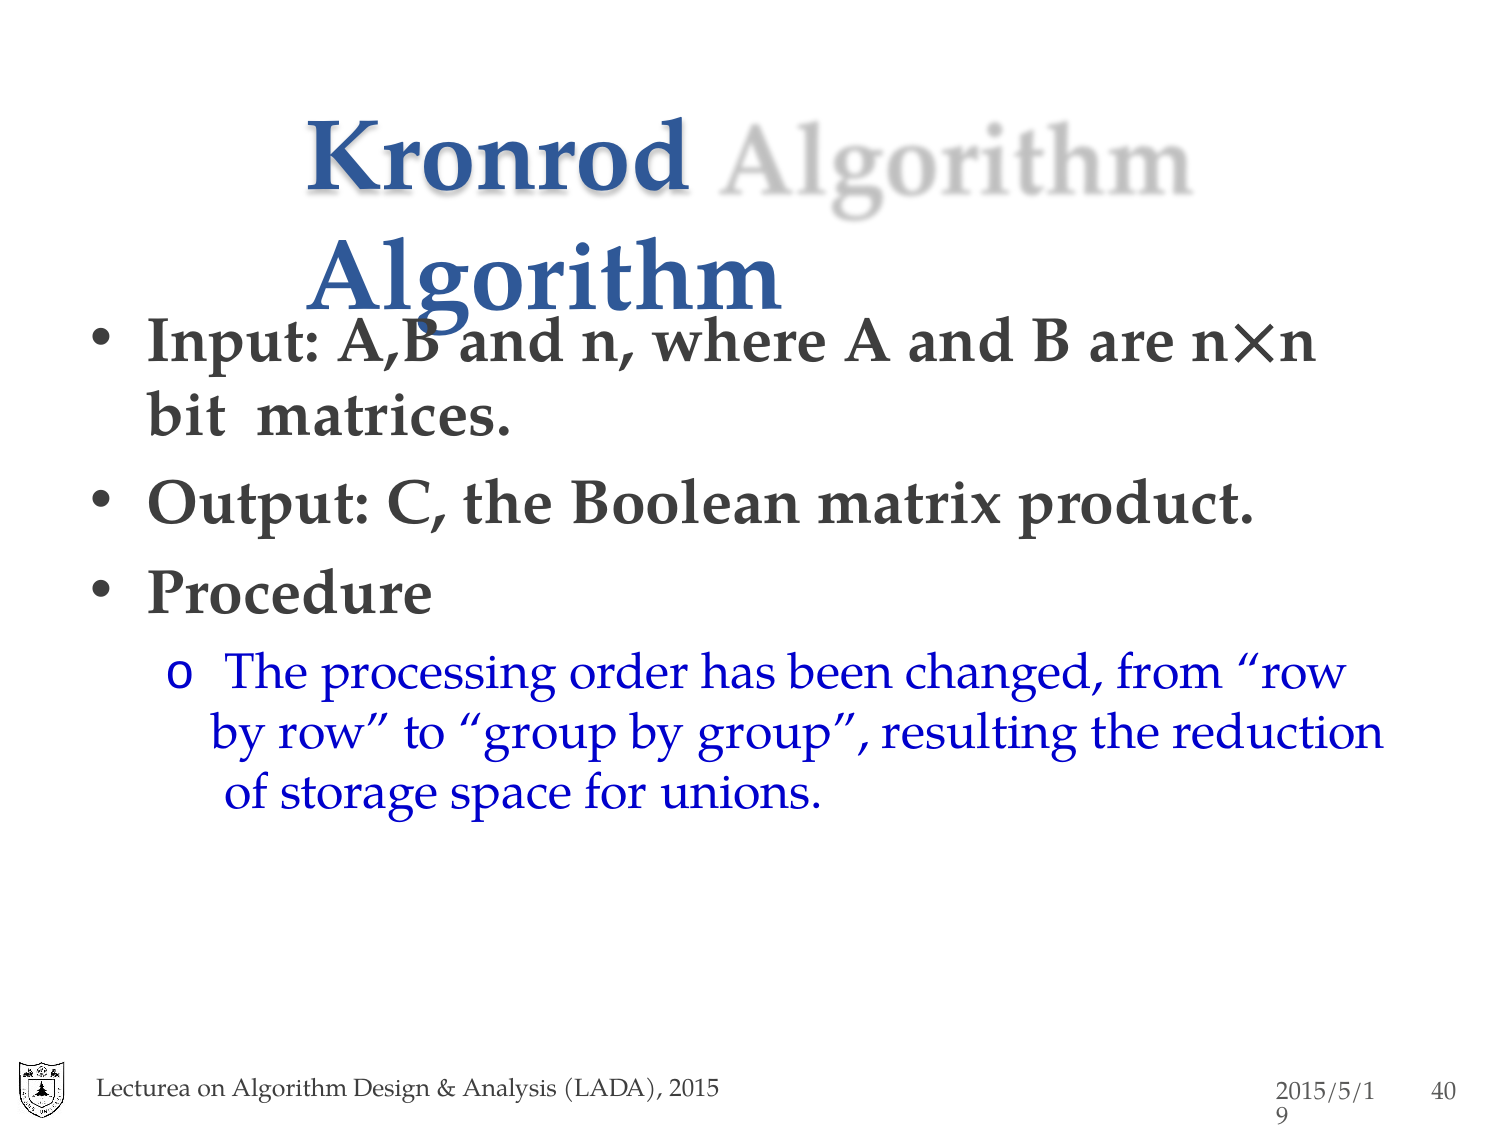

# Kronrod Algorithm
Input: A,B and n, where A and B are n×n bit  matrices.
Output: C, the Boolean matrix product.
Procedure
o The processing order has been changed, from “row  by row” to “group by group”, resulting the reduction  of storage space for unions.
Lecturea on Algorithm Design & Analysis (LADA), 2015
2015/5/19
40